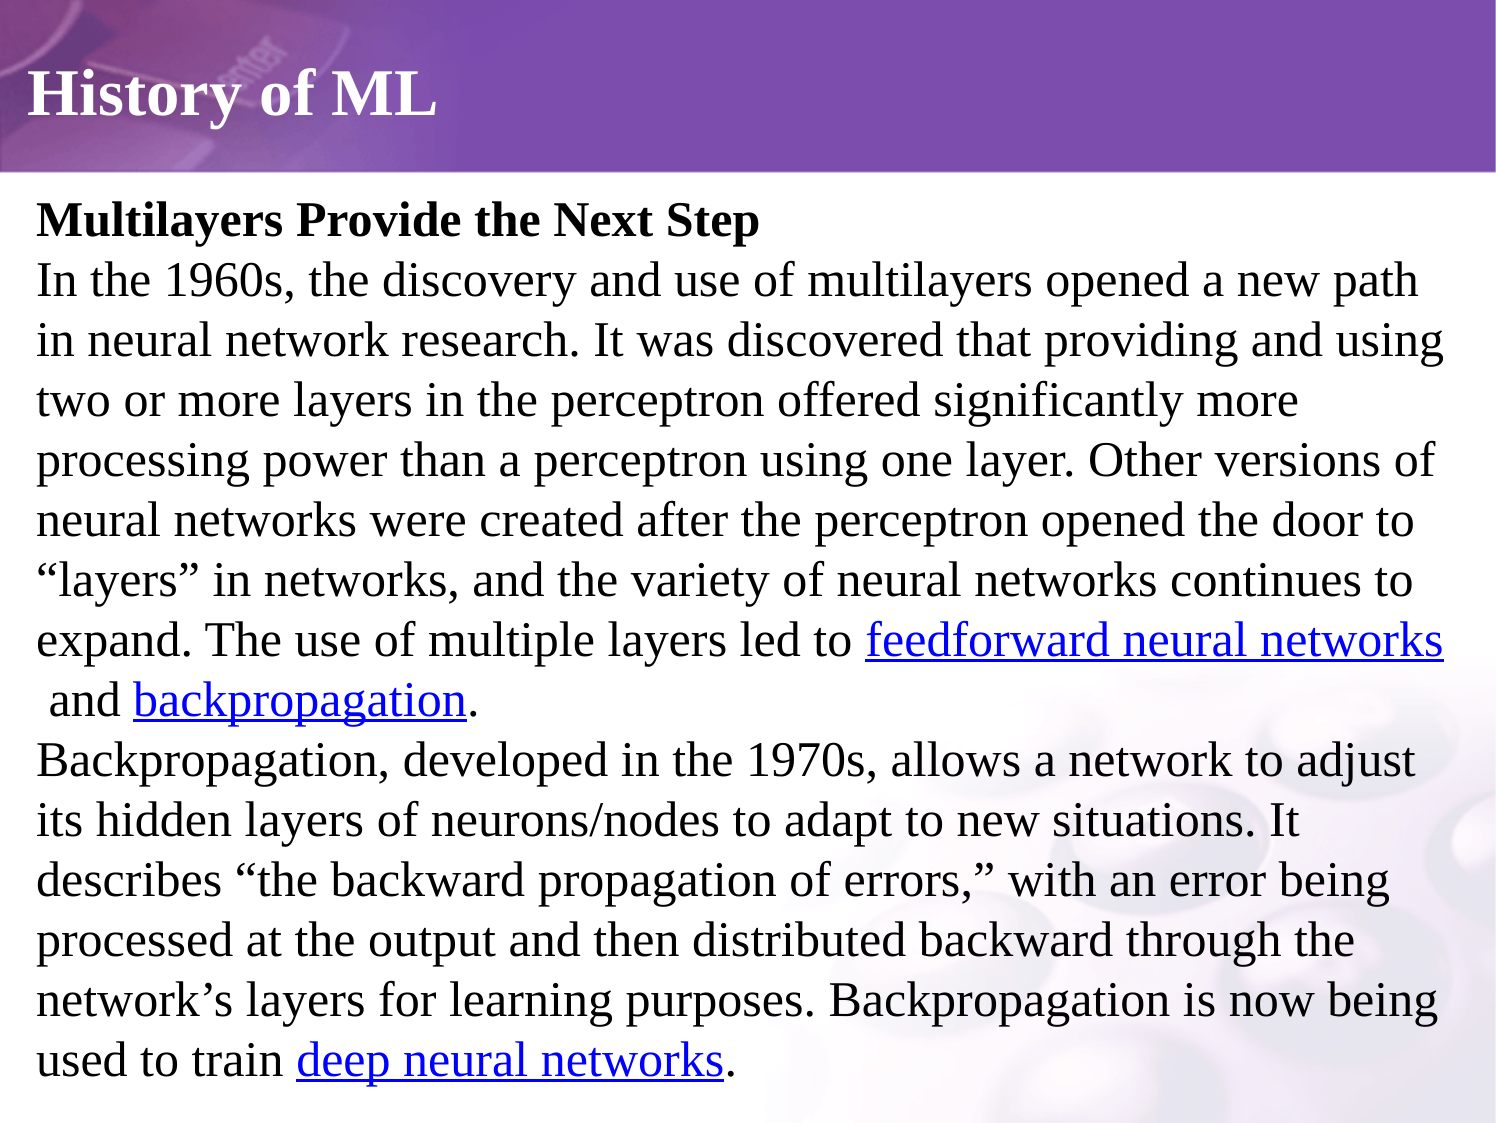

# History of ML
Multilayers Provide the Next Step
In the 1960s, the discovery and use of multilayers opened a new path in neural network research. It was discovered that providing and using two or more layers in the perceptron offered significantly more processing power than a perceptron using one layer. Other versions of neural networks were created after the perceptron opened the door to “layers” in networks, and the variety of neural networks continues to expand. The use of multiple layers led to feedforward neural networks and backpropagation.
Backpropagation, developed in the 1970s, allows a network to adjust its hidden layers of neurons/nodes to adapt to new situations. It describes “the backward propagation of errors,” with an error being processed at the output and then distributed backward through the network’s layers for learning purposes. Backpropagation is now being used to train deep neural networks.